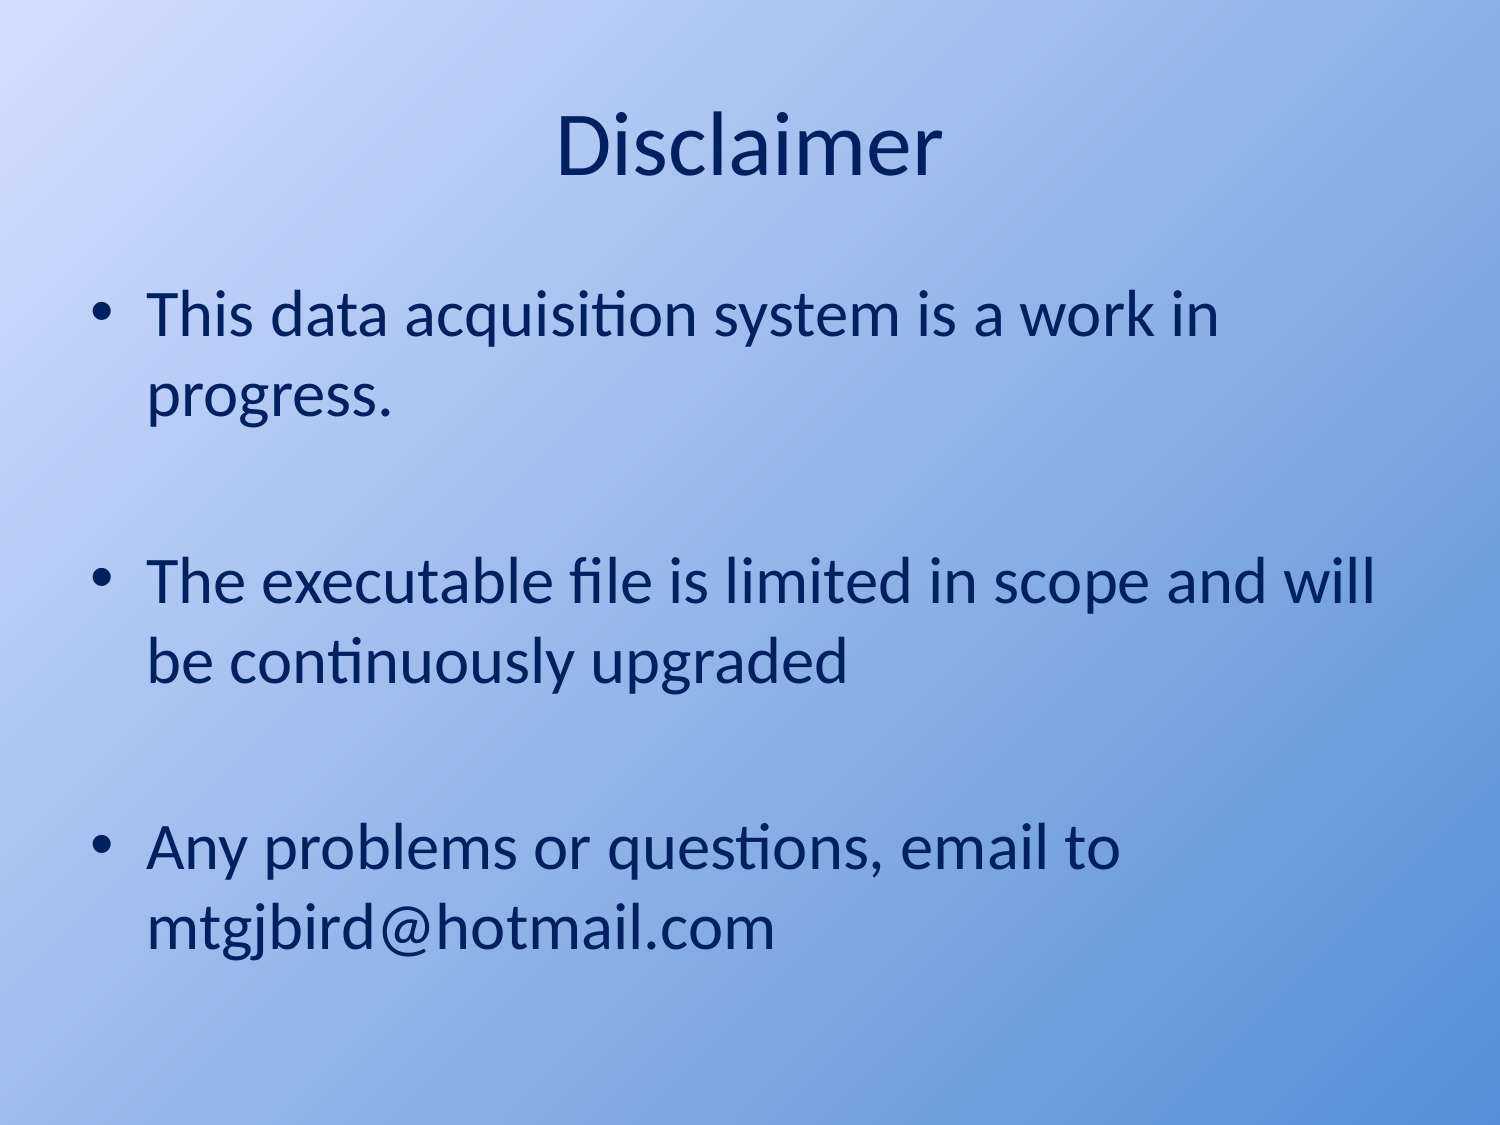

# Disclaimer
This data acquisition system is a work in progress.

The executable file is limited in scope and will be continuously upgraded

Any problems or questions, email to mtgjbird@hotmail.com